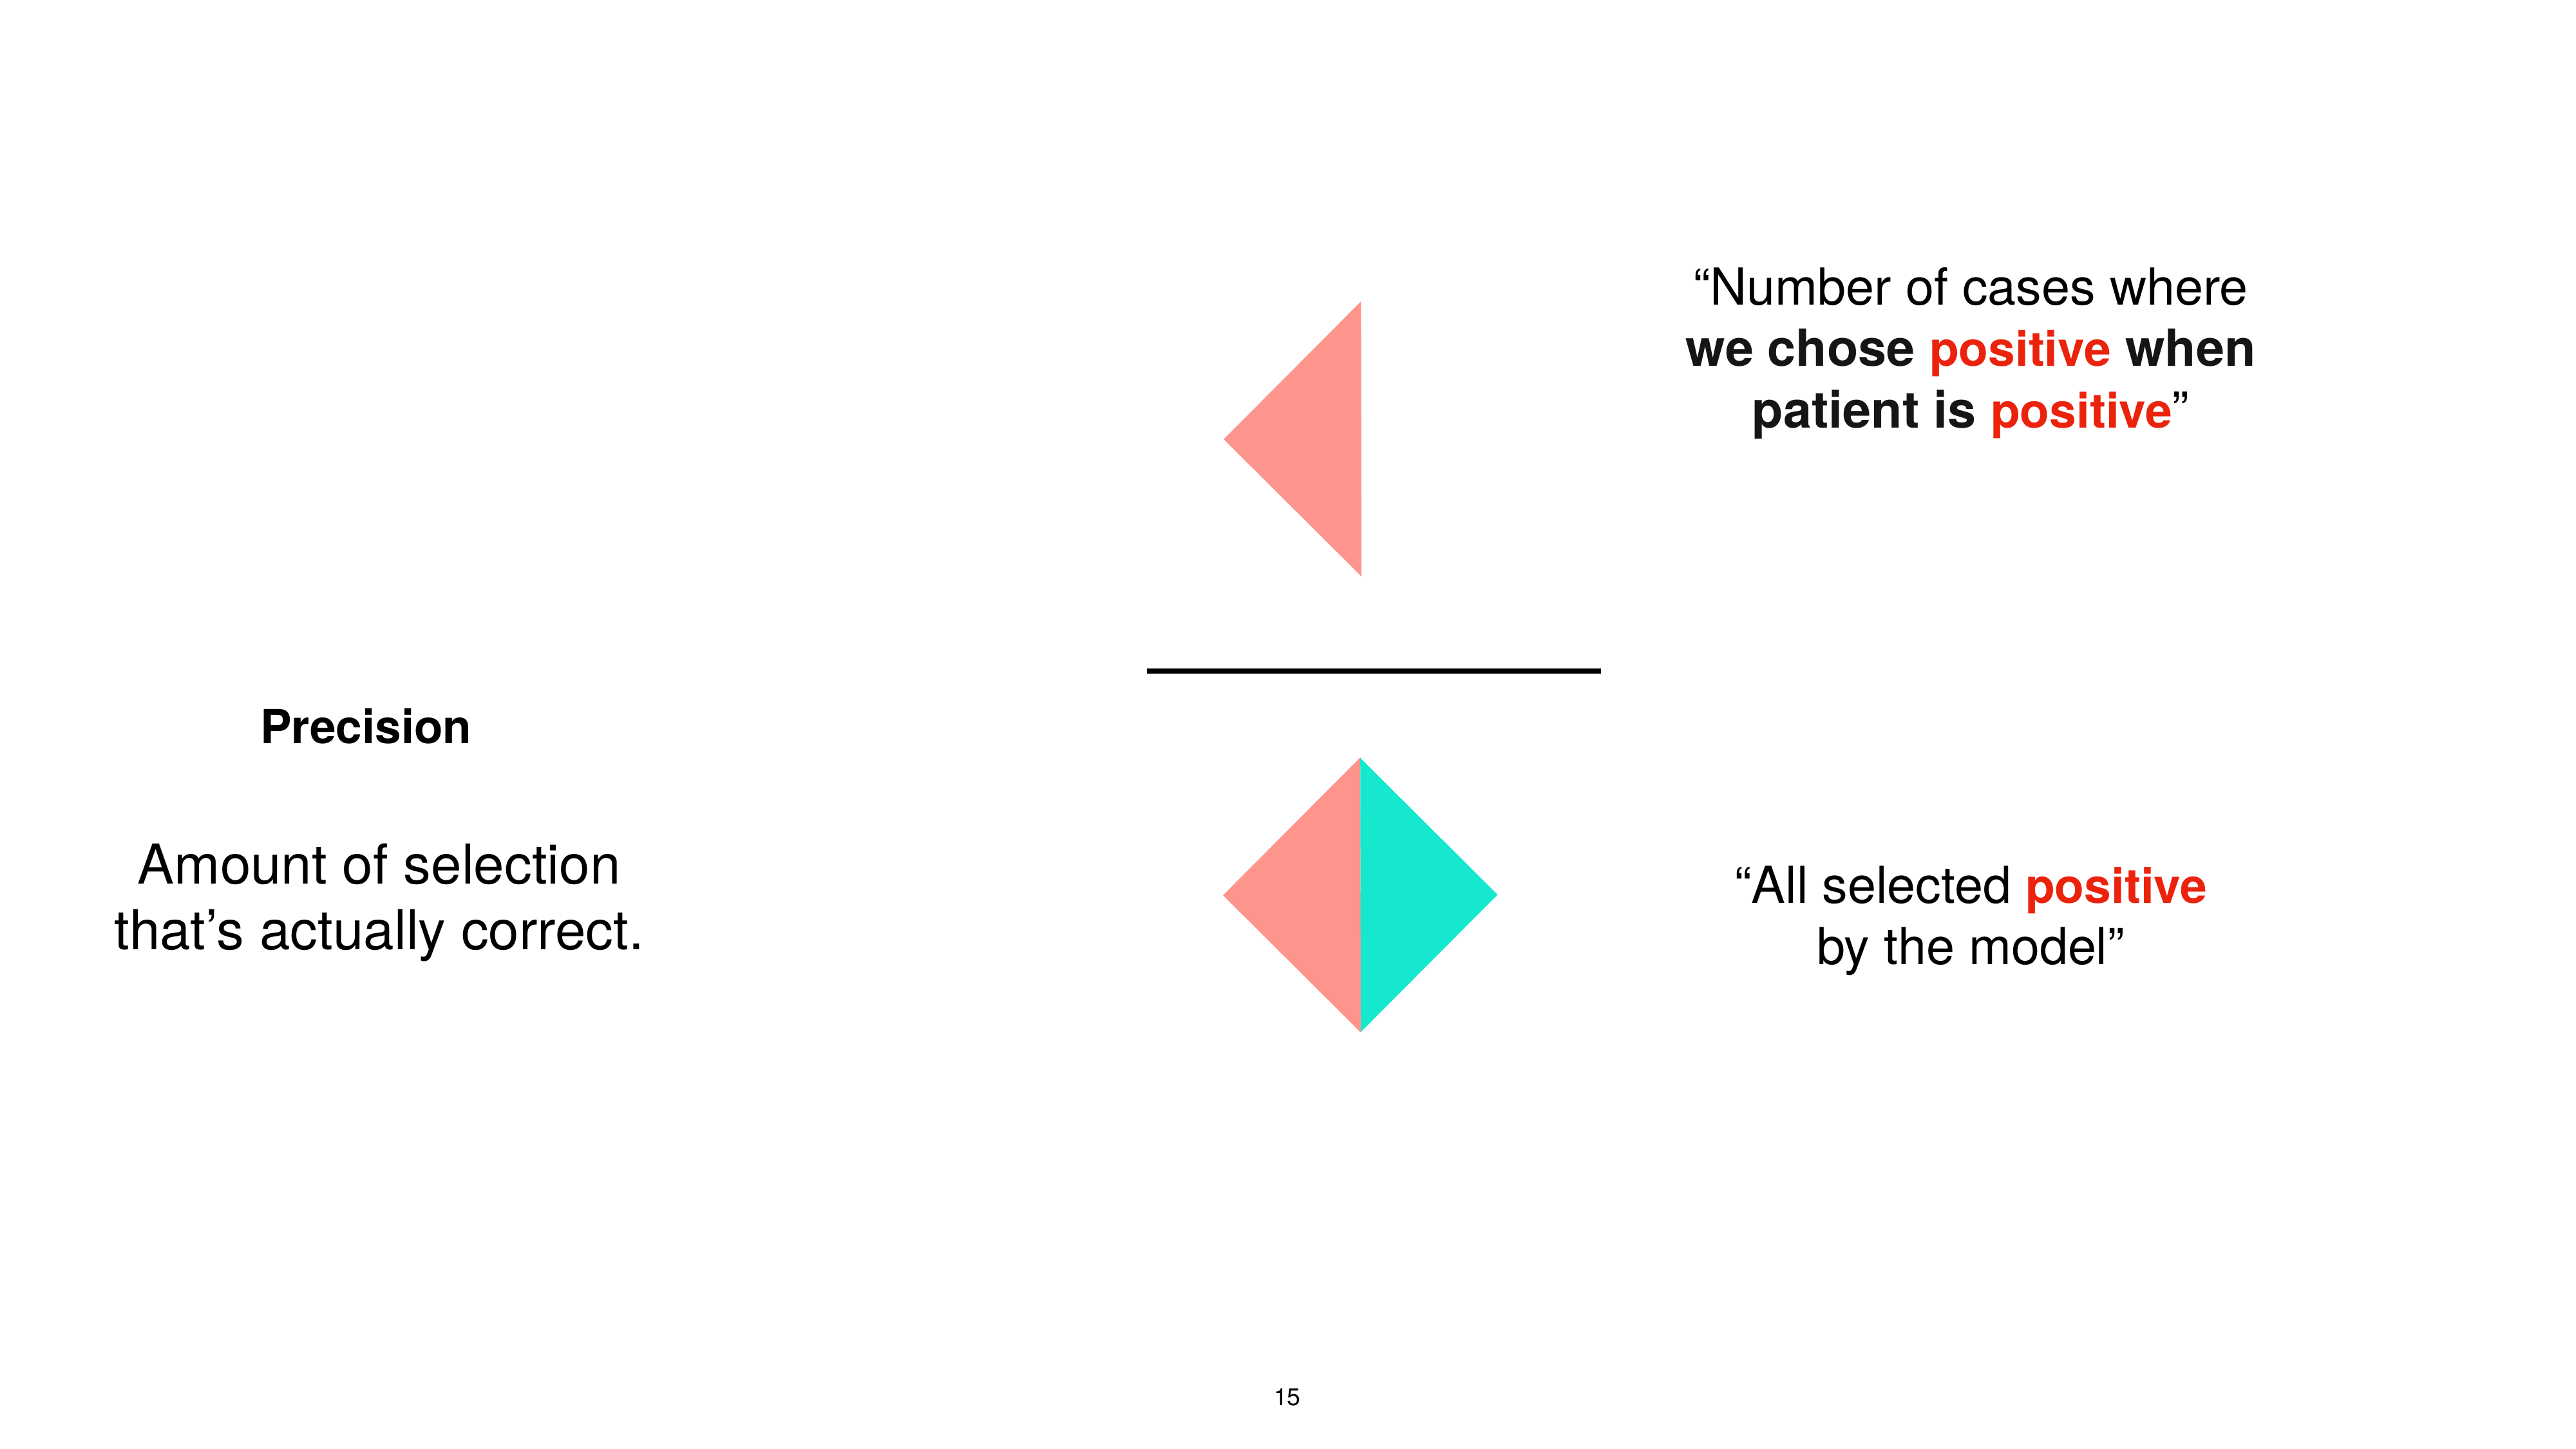

“Number of cases where we chose positive when patient is positive”

Precision

Amount of selection that’s actually correct.
“All selected positive by the model”
15